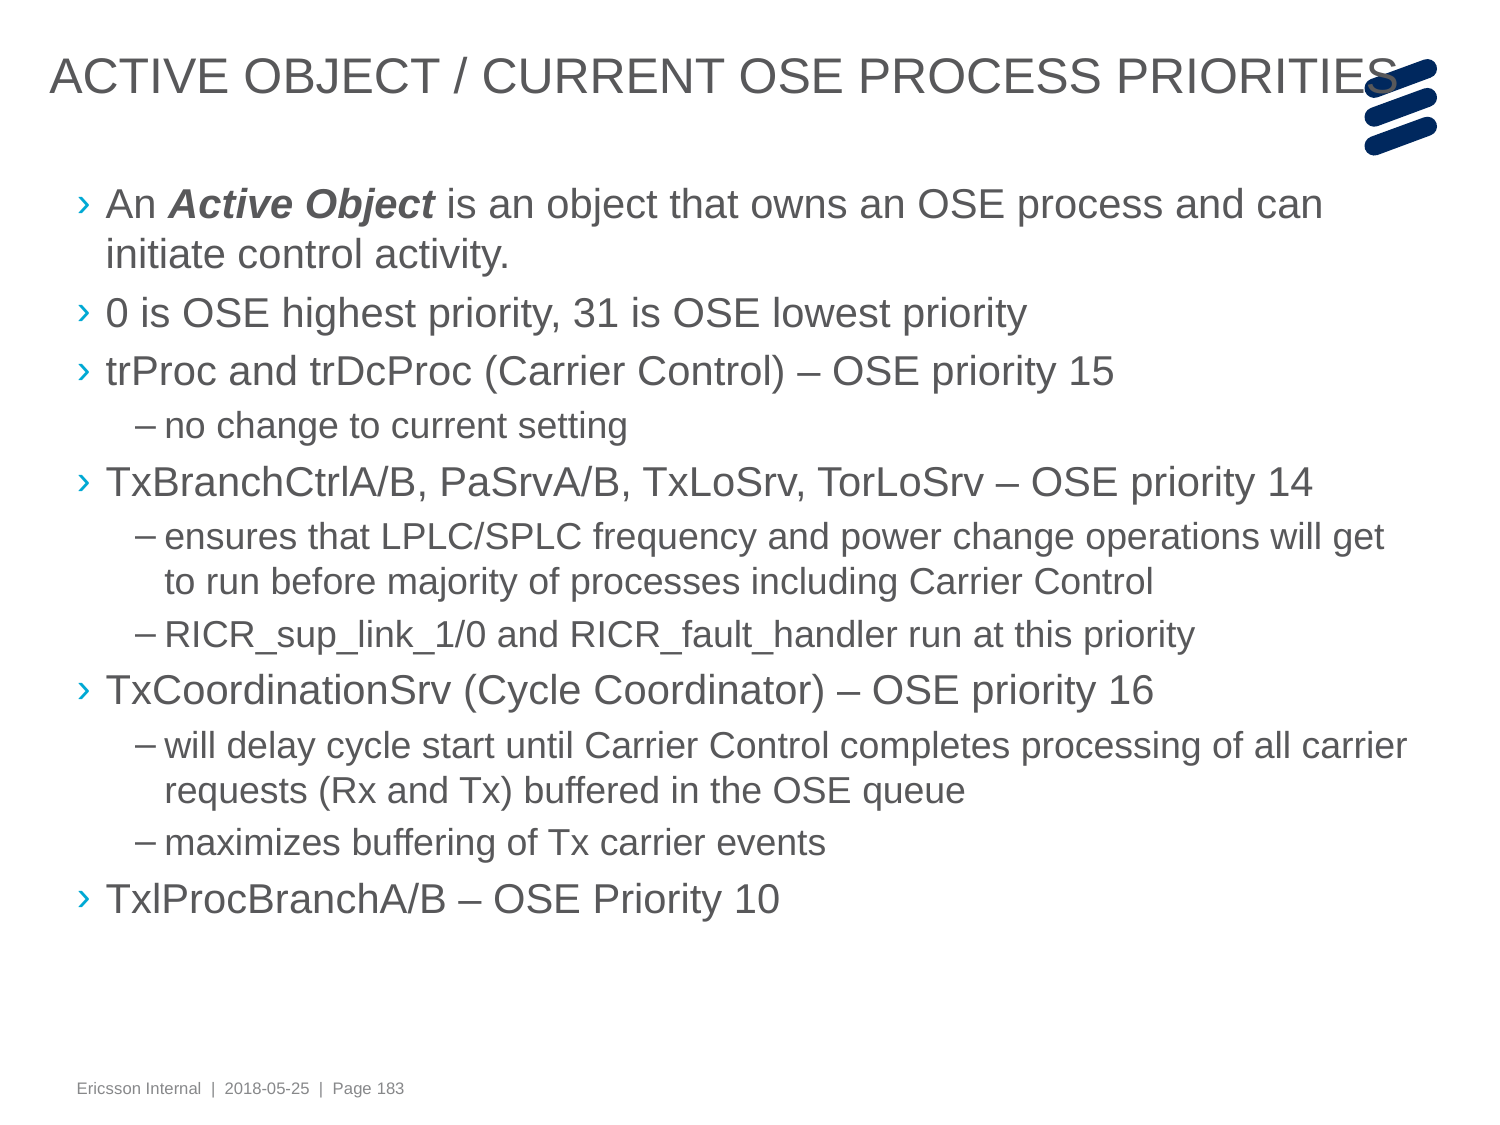

# ACTIVE OBJECT / CURRENT OSE PROCESS PRIORITIES
An Active Object is an object that owns an OSE process and can initiate control activity.
0 is OSE highest priority, 31 is OSE lowest priority
trProc and trDcProc (Carrier Control) – OSE priority 15
no change to current setting
TxBranchCtrlA/B, PaSrvA/B, TxLoSrv, TorLoSrv – OSE priority 14
ensures that LPLC/SPLC frequency and power change operations will get to run before majority of processes including Carrier Control
RICR_sup_link_1/0 and RICR_fault_handler run at this priority
TxCoordinationSrv (Cycle Coordinator) – OSE priority 16
will delay cycle start until Carrier Control completes processing of all carrier requests (Rx and Tx) buffered in the OSE queue
maximizes buffering of Tx carrier events
TxlProcBranchA/B – OSE Priority 10